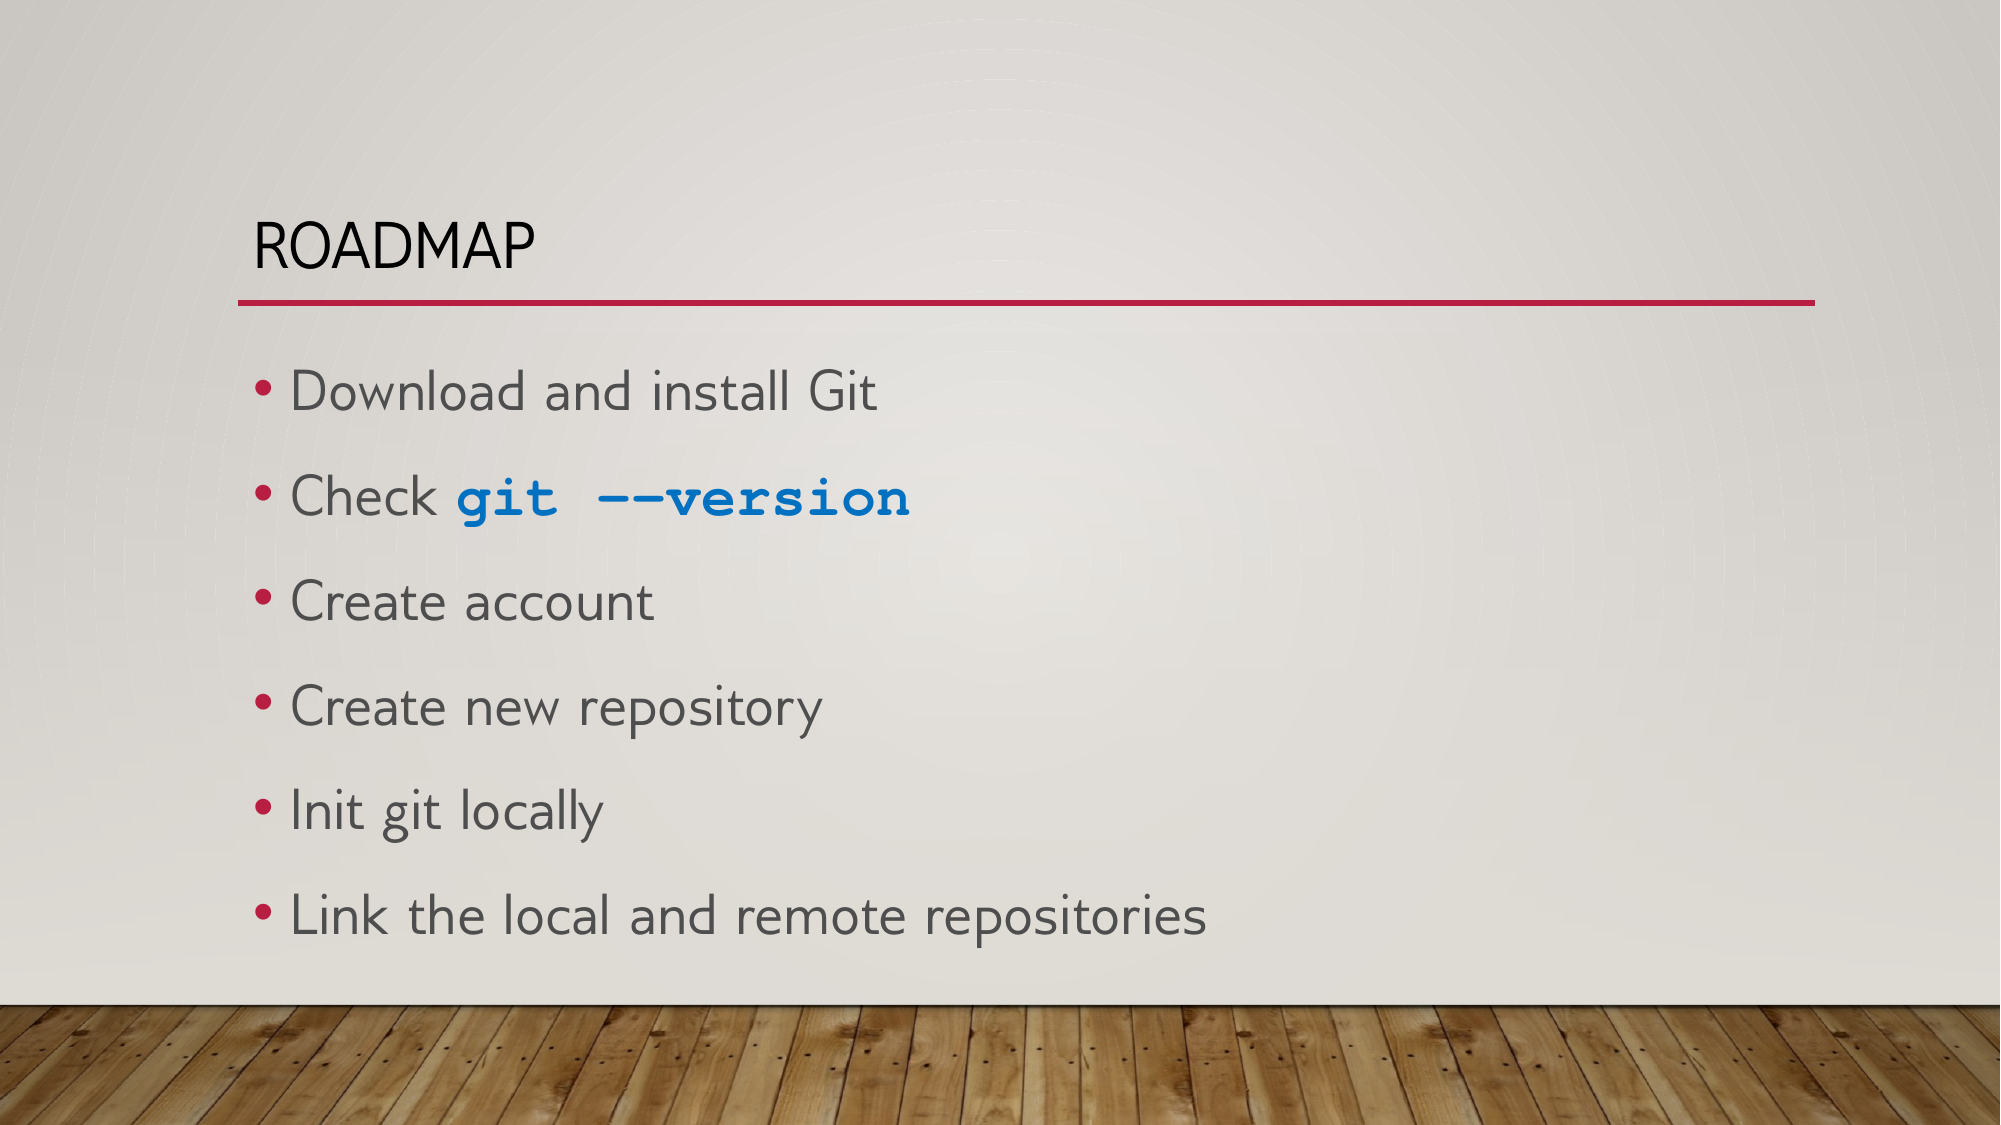

# ROADMAP
Download and install Git
Check git --version
Create account
Create new repository
Init git locally
Link the local and remote repositories